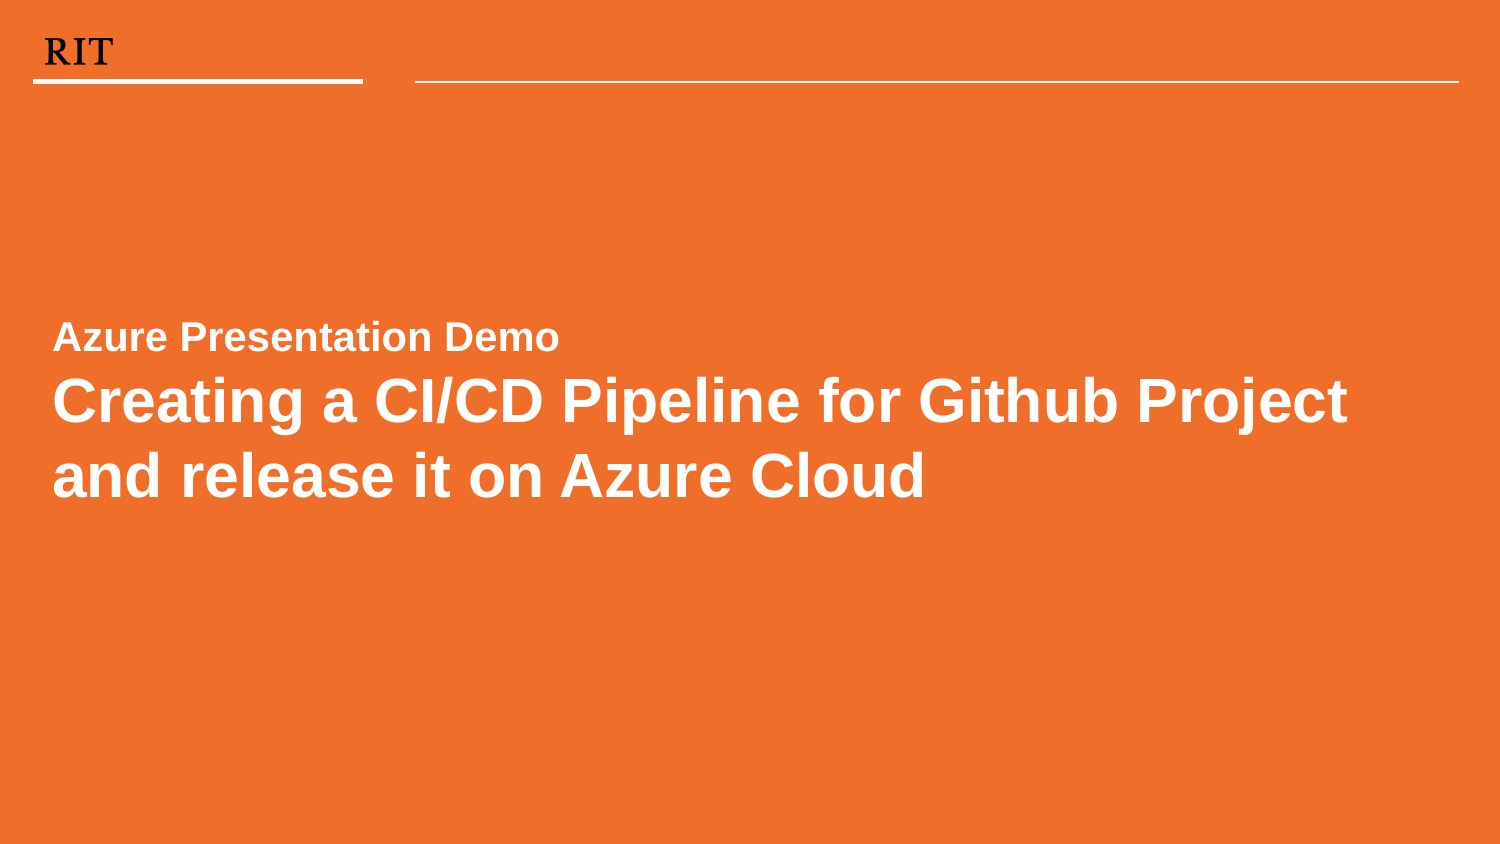

Azure Presentation Demo
Creating a CI/CD Pipeline for Github Project and release it on Azure Cloud